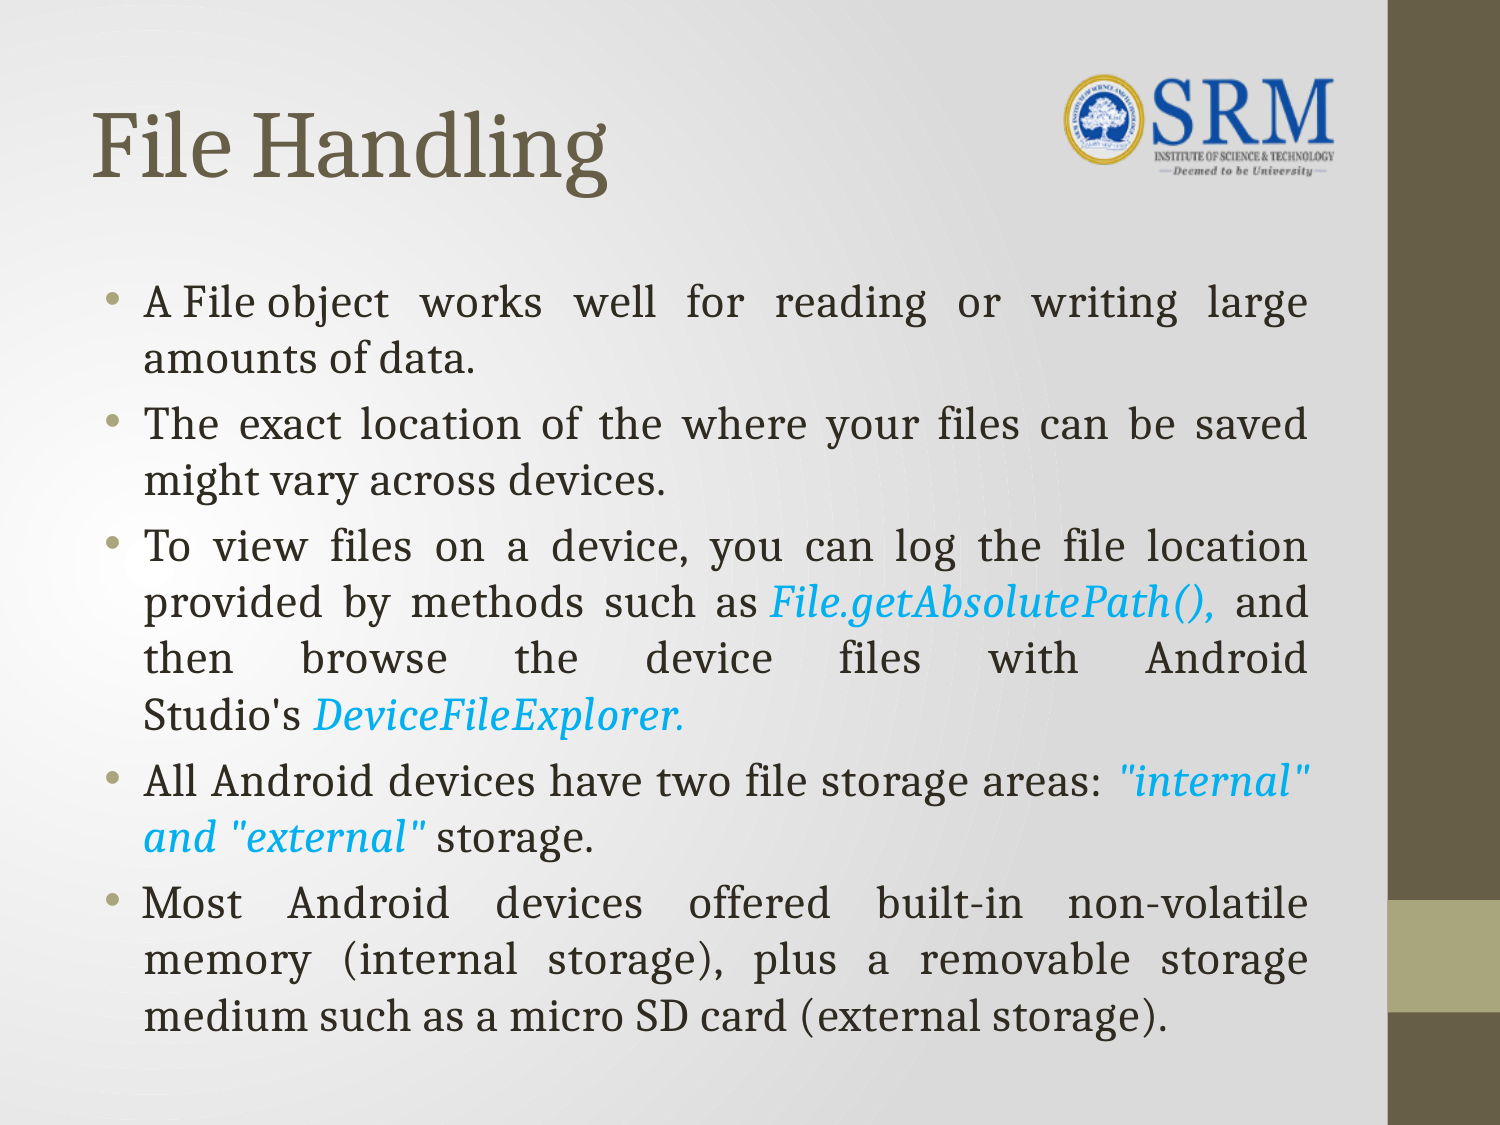

# File Handling
A File object works well for reading or writing large amounts of data.
The exact location of the where your files can be saved might vary across devices.
To view files on a device, you can log the file location provided by methods such as File.getAbsolutePath(), and then browse the device files with Android Studio's DeviceFileExplorer.
All Android devices have two file storage areas: "internal" and "external" storage.
Most Android devices offered built-in non-volatile memory (internal storage), plus a removable storage medium such as a micro SD card (external storage).